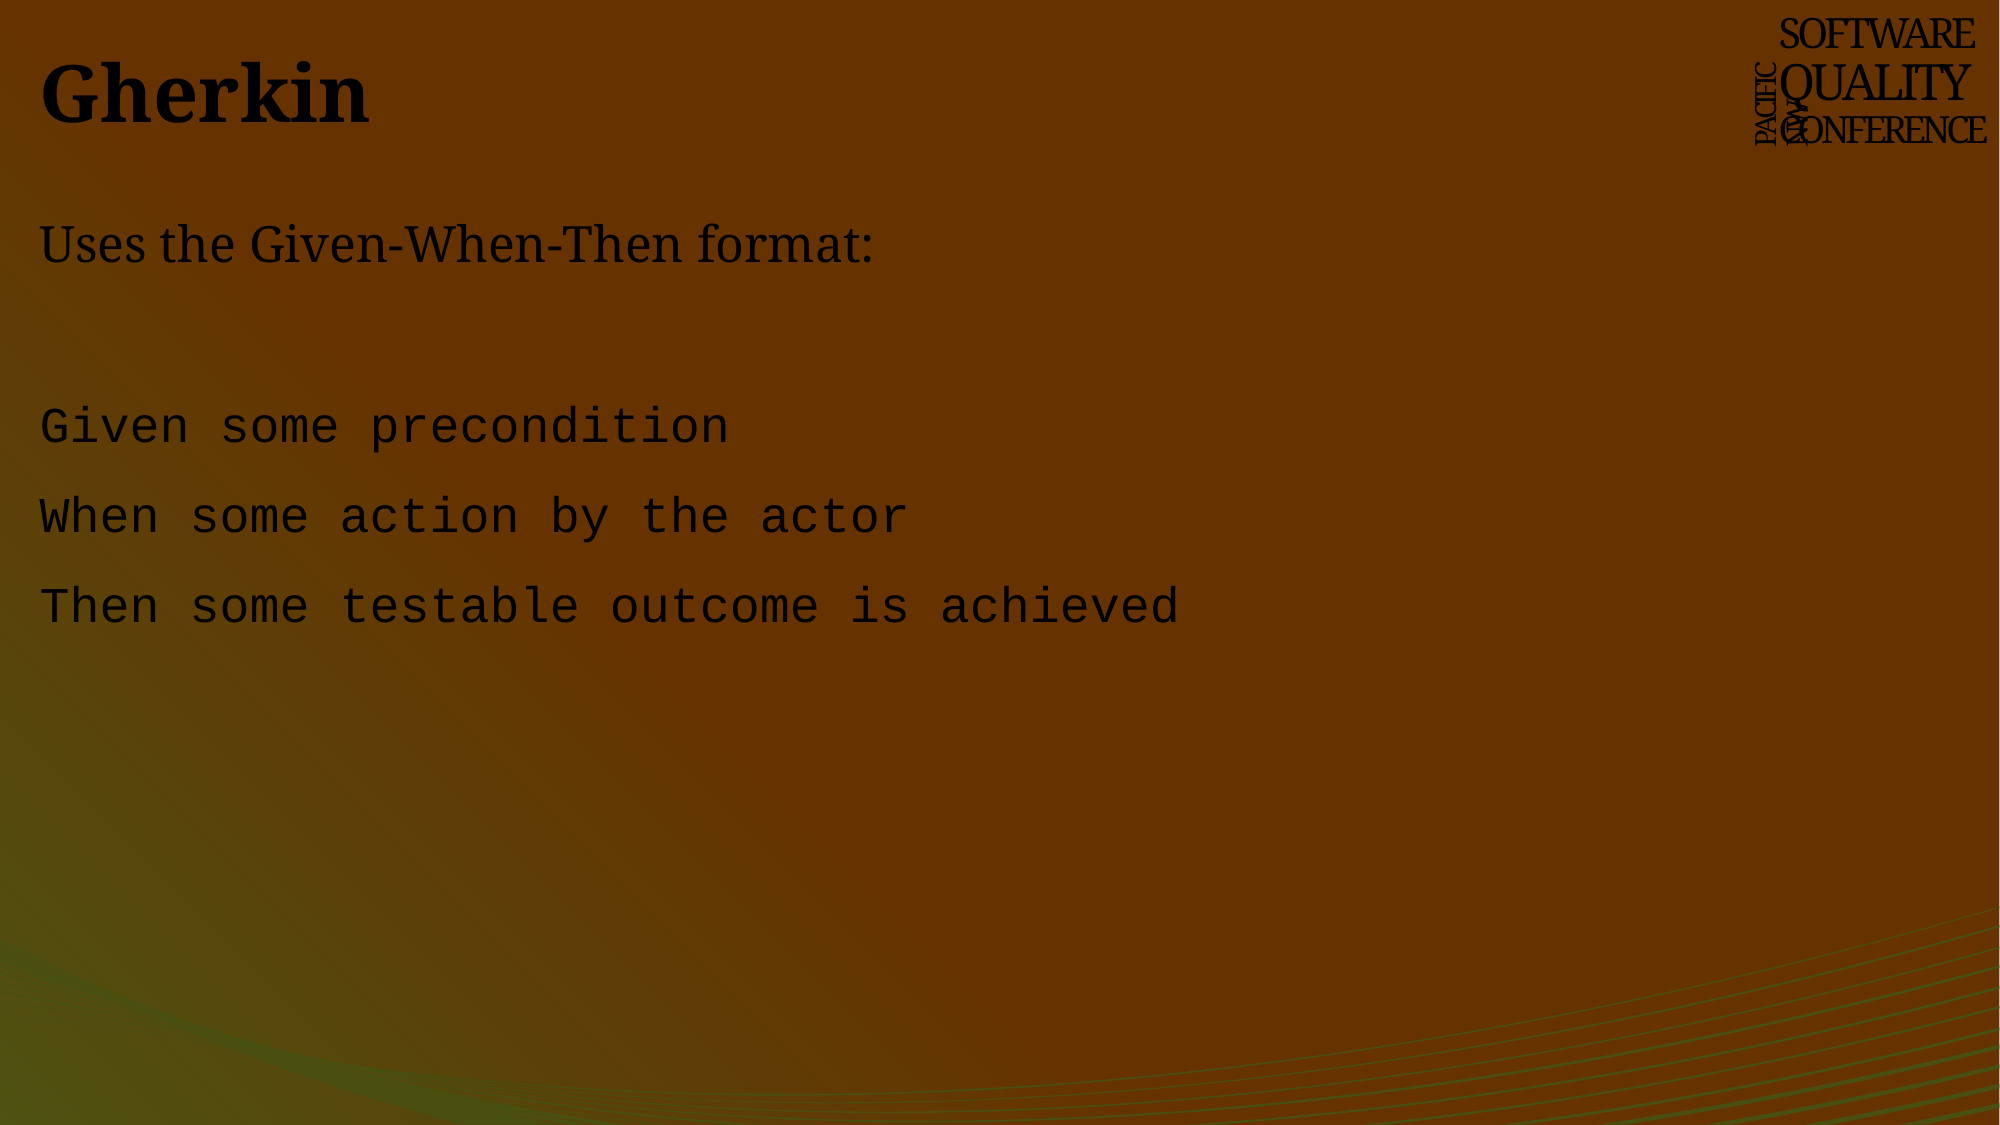

# Gherkin
SOFTWARE
QUALITY
CONFERENCE
PACIFIC   NW
Uses the Given-When-Then format:

Given some precondition
When some action by the actor
Then some testable outcome is achieved